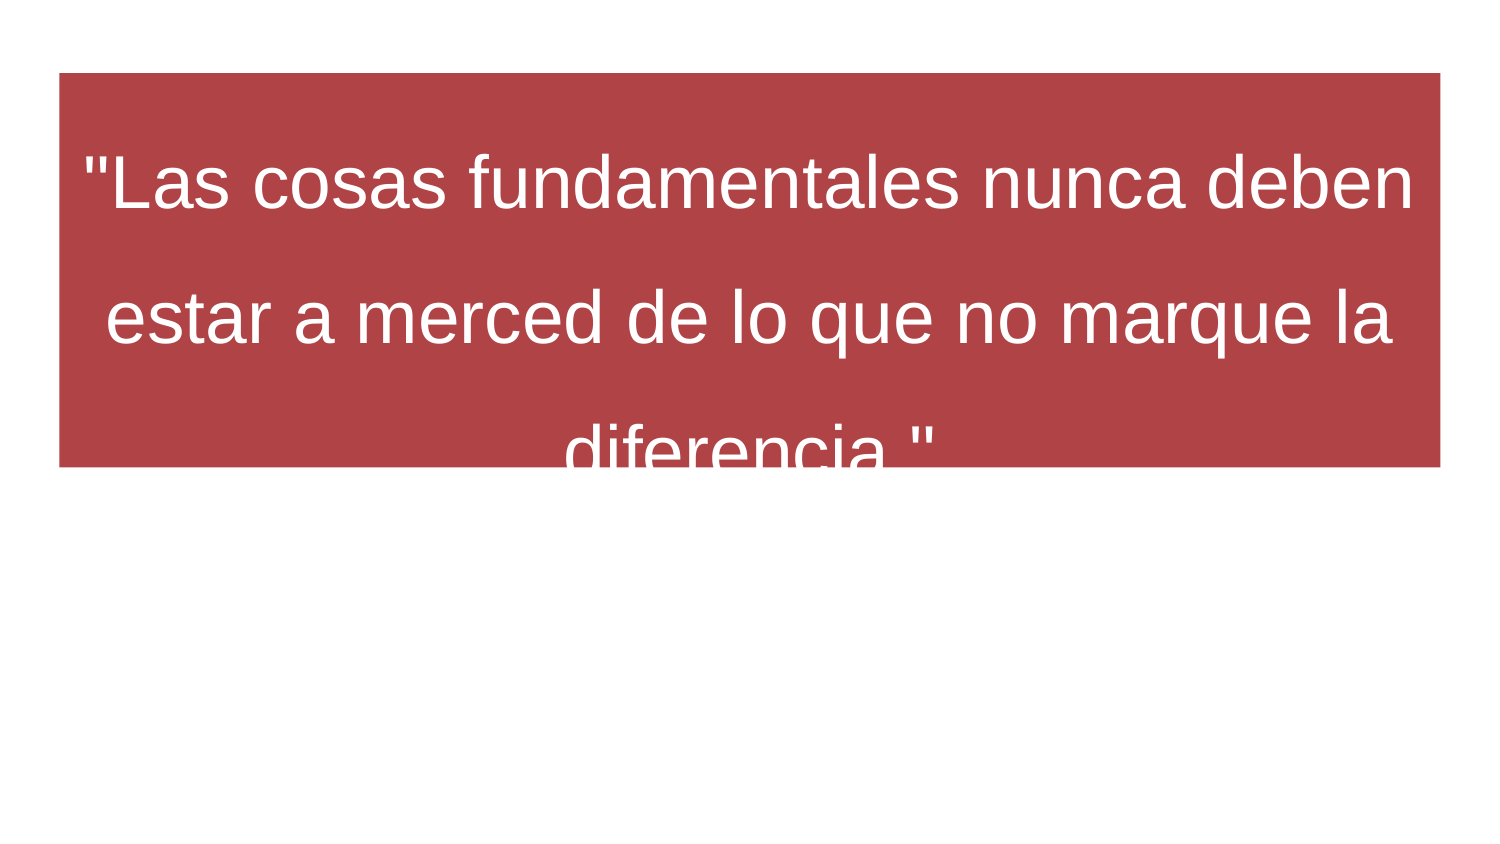

"Las cosas fundamentales nunca deben estar a merced de lo que no marque la diferencia."